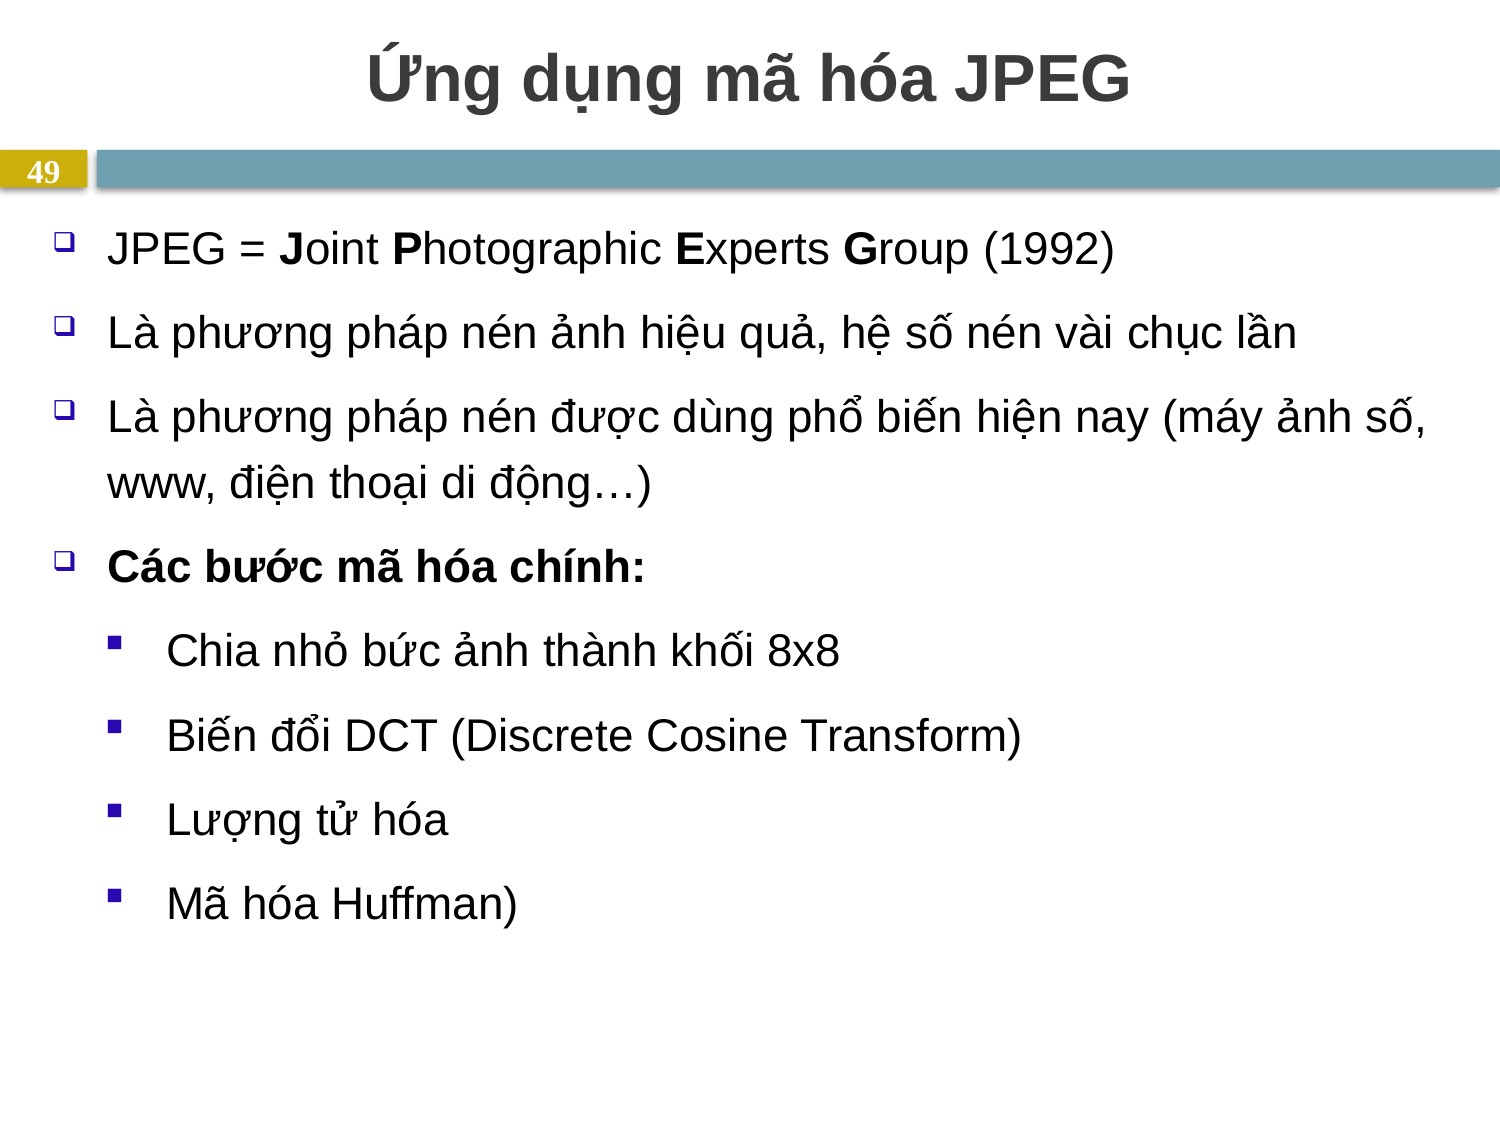

# Ứng dụng mã hóa JPEG
49
JPEG = Joint Photographic Experts Group (1992)
Là phương pháp nén ảnh hiệu quả, hệ số nén vài chục lần
Là phương pháp nén được dùng phổ biến hiện nay (máy ảnh số, www, điện thoại di động…)
Các bước mã hóa chính:
Chia nhỏ bức ảnh thành khối 8x8
Biến đổi DCT (Discrete Cosine Transform)
Lượng tử hóa
Mã hóa Huffman)